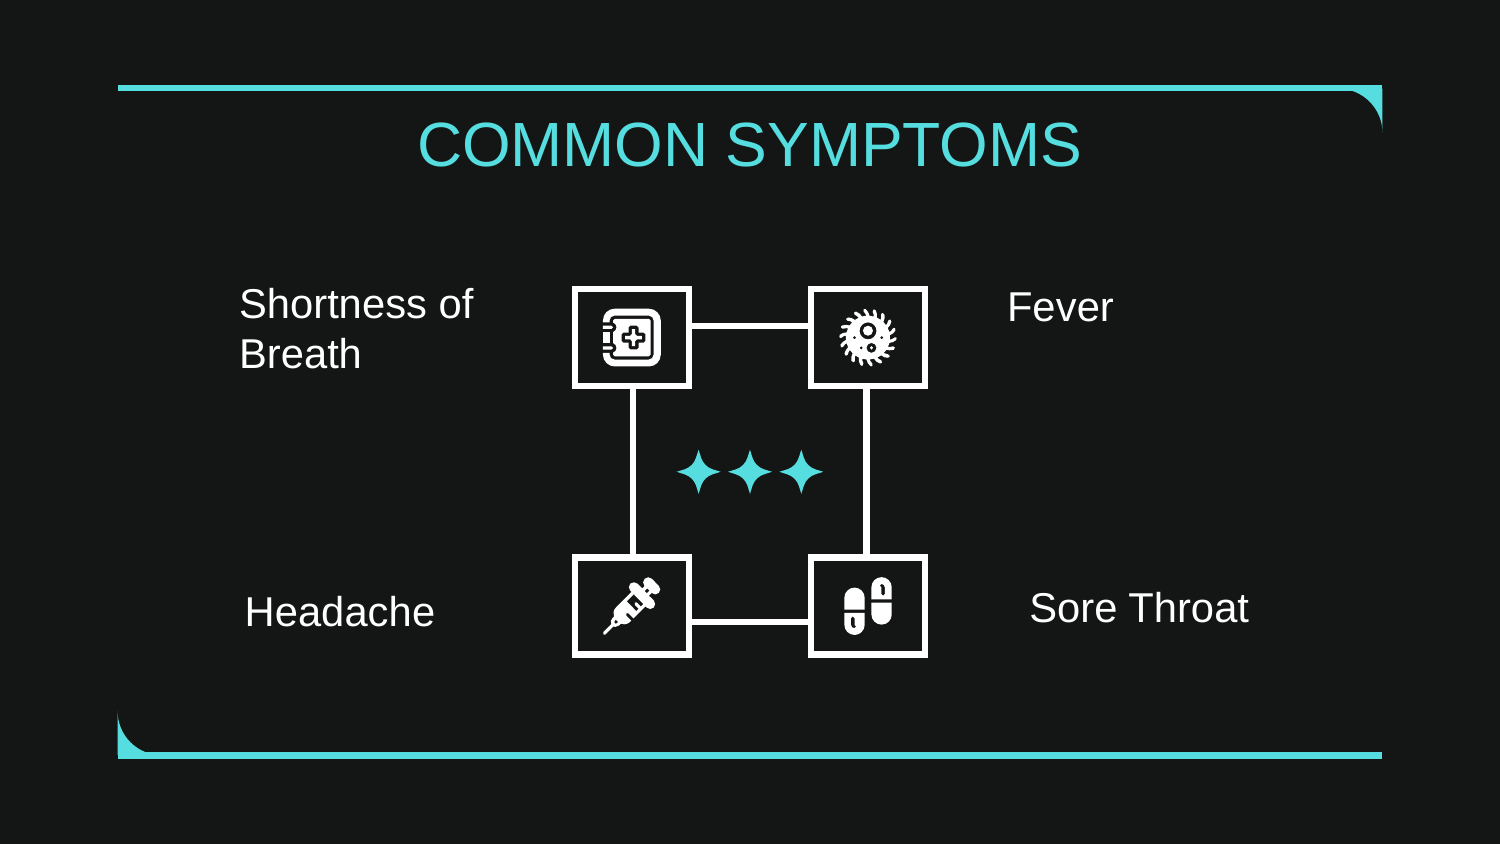

# COMMON SYMPTOMS
Fever

Shortness of Breath

Sore Throat
Headache